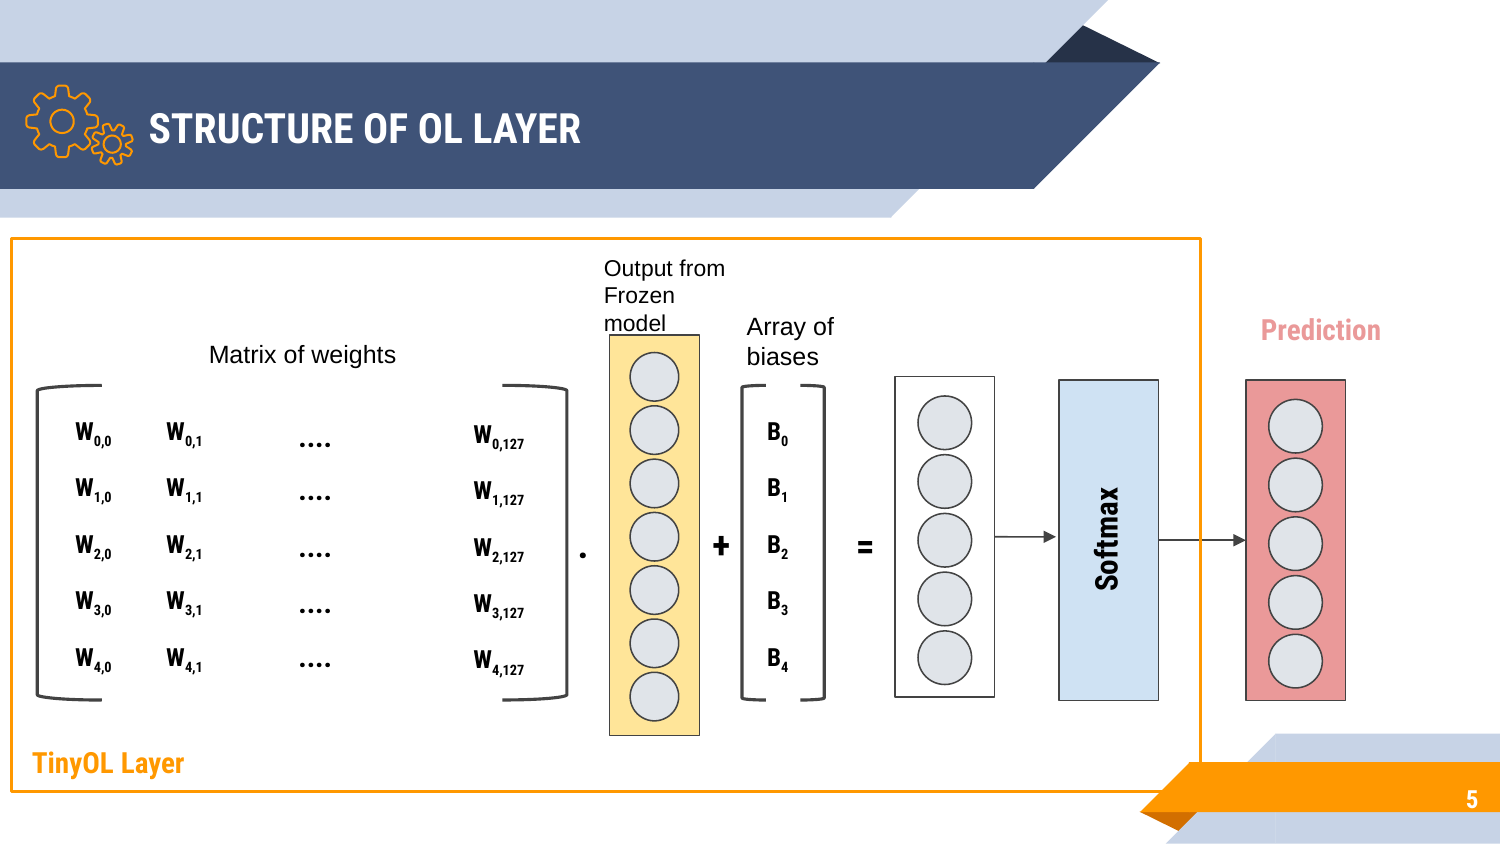

# STRUCTURE OF OL LAYER

Output from Frozen model
Array of biases
Prediction
Matrix of weights

W0,0
W0,1
B0
W0,127
....

W1,0
W1,1
....
B1

W1,127
Softmax
.
+
=

W2,0
W2,1
....
B2

W2,127

W3,0
W3,1
....
B3

W3,127

....
W4,0
W4,1
B4
W4,127

11
TinyOL Layer
5